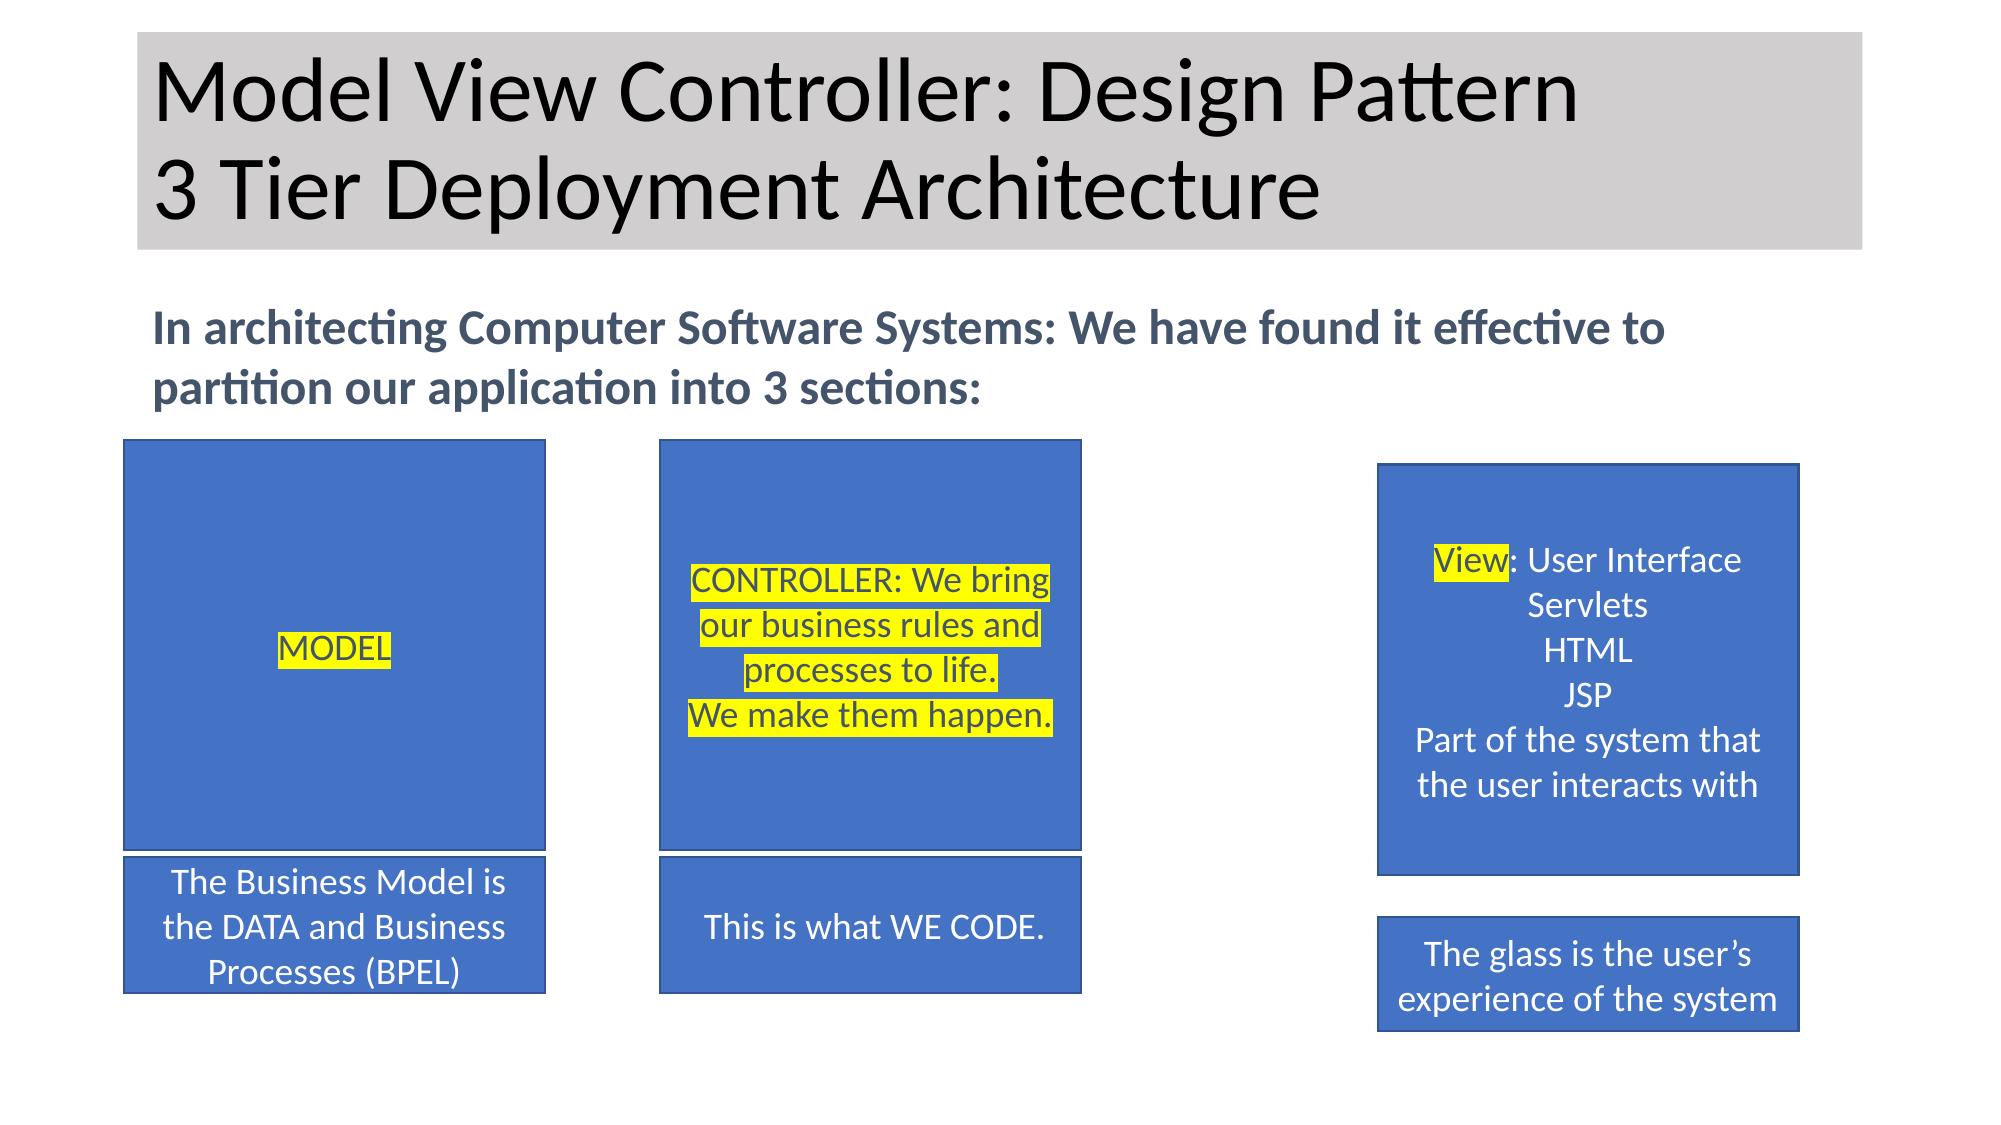

# Model View Controller: Design Pattern 3 Tier Deployment Architecture
In architecting Computer Software Systems: We have found it effective to partition our application into 3 sections:
MODEL
CONTROLLER: We bring our business rules and processes to life.
We make them happen.
View: User Interface
Servlets
HTML
JSP
Part of the system that the user interacts with
 The Business Model is the DATA and Business Processes (BPEL)
 This is what WE CODE.
The glass is the user’s experience of the system